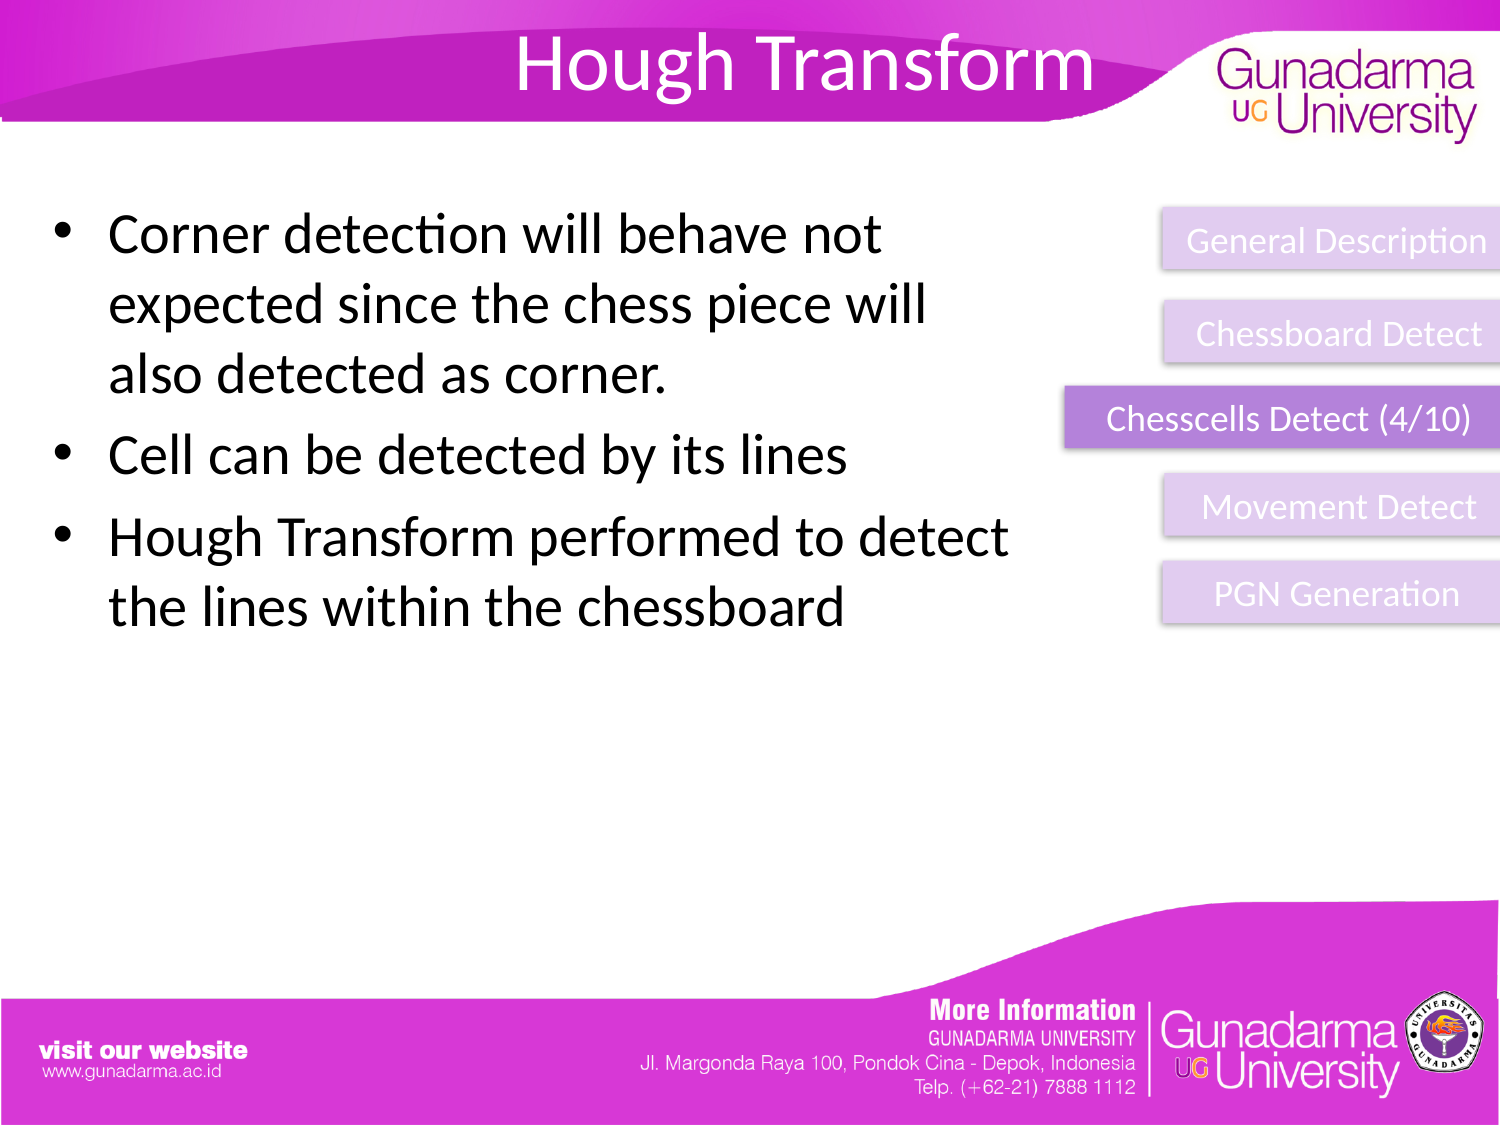

# Hough Transform
Corner detection will behave not expected since the chess piece will also detected as corner.
Cell can be detected by its lines
Hough Transform performed to detect the lines within the chessboard
General Description
Chessboard Detect
Chesscells Detect (4/10)
Movement Detect
PGN Generation